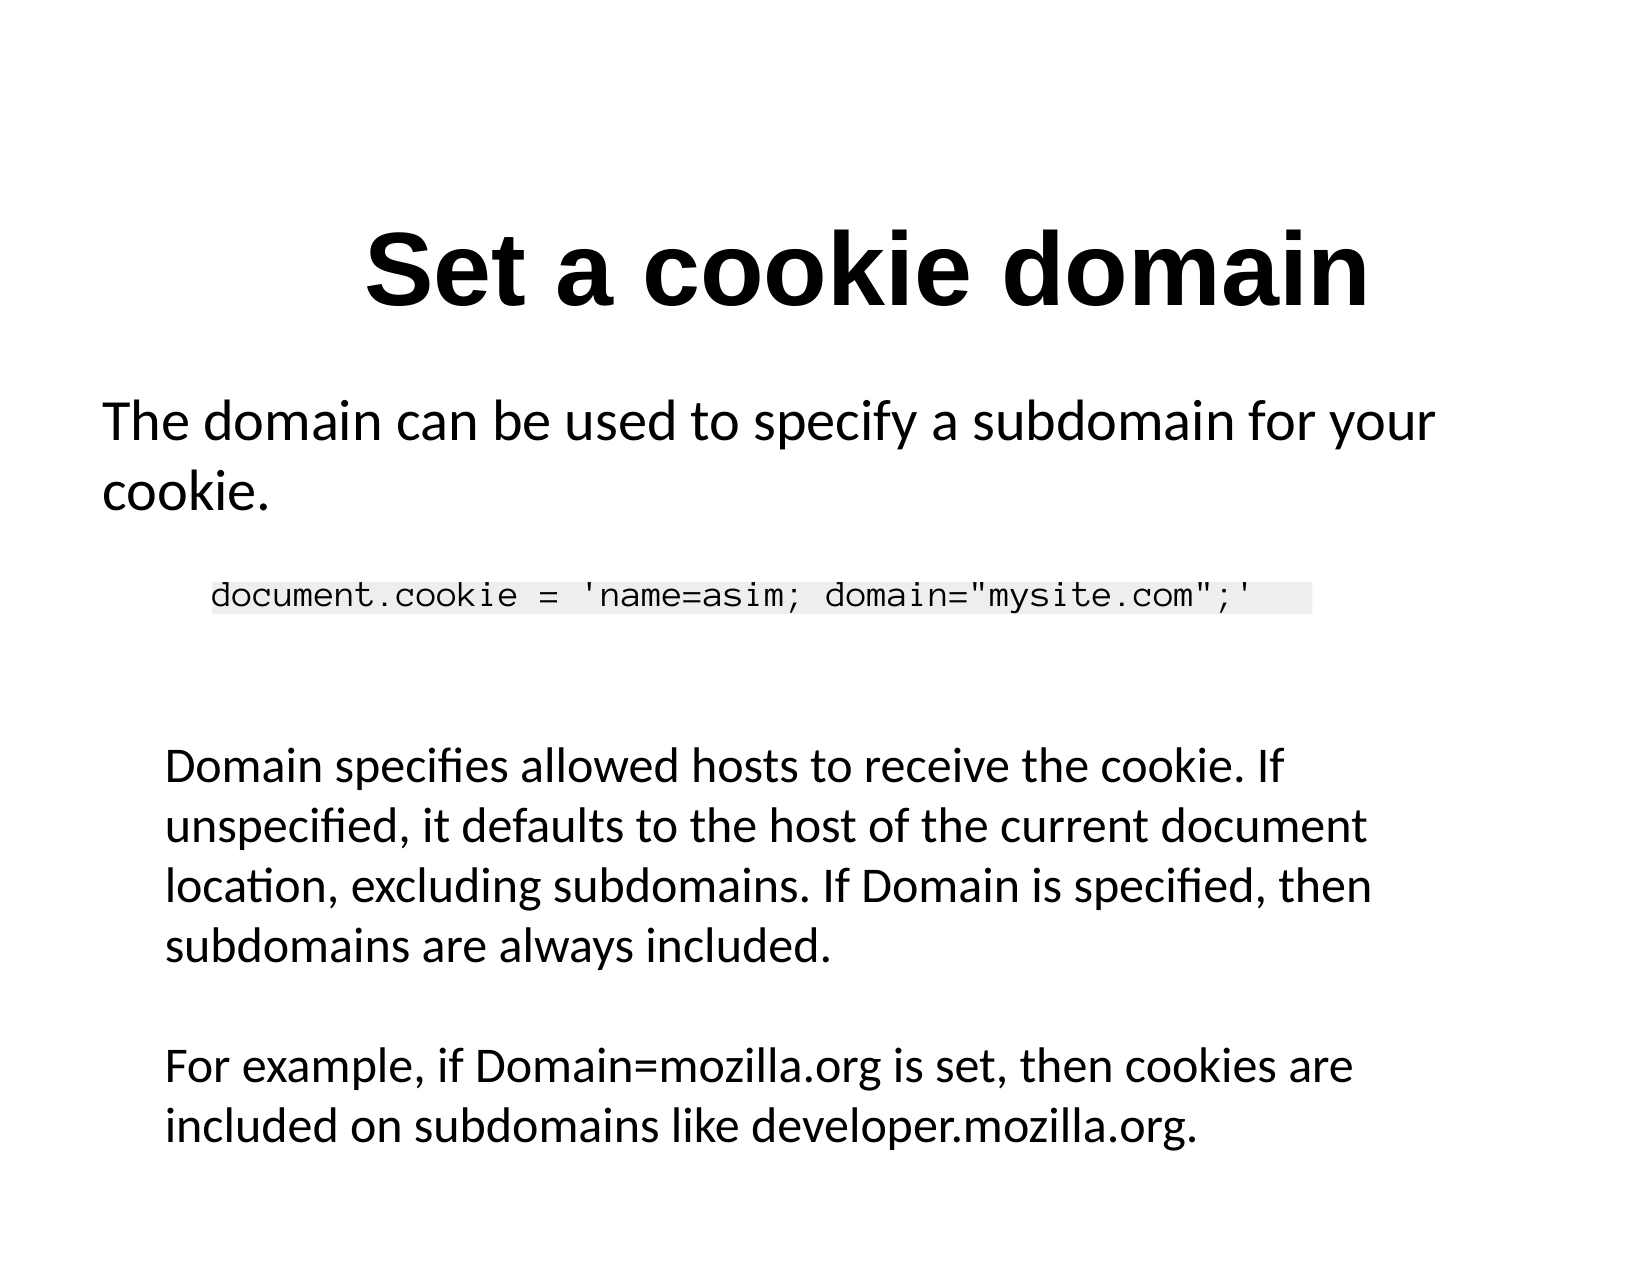

# Set a cookie domain
The domain can be used to specify a subdomain for your cookie.
document.cookie = 'name=asim; domain="mysite.com";'
Domain specifies allowed hosts to receive the cookie. If unspecified, it defaults to the host of the current document location, excluding subdomains. If Domain is specified, then subdomains are always included.

For example, if Domain=mozilla.org is set, then cookies are included on subdomains like developer.mozilla.org.